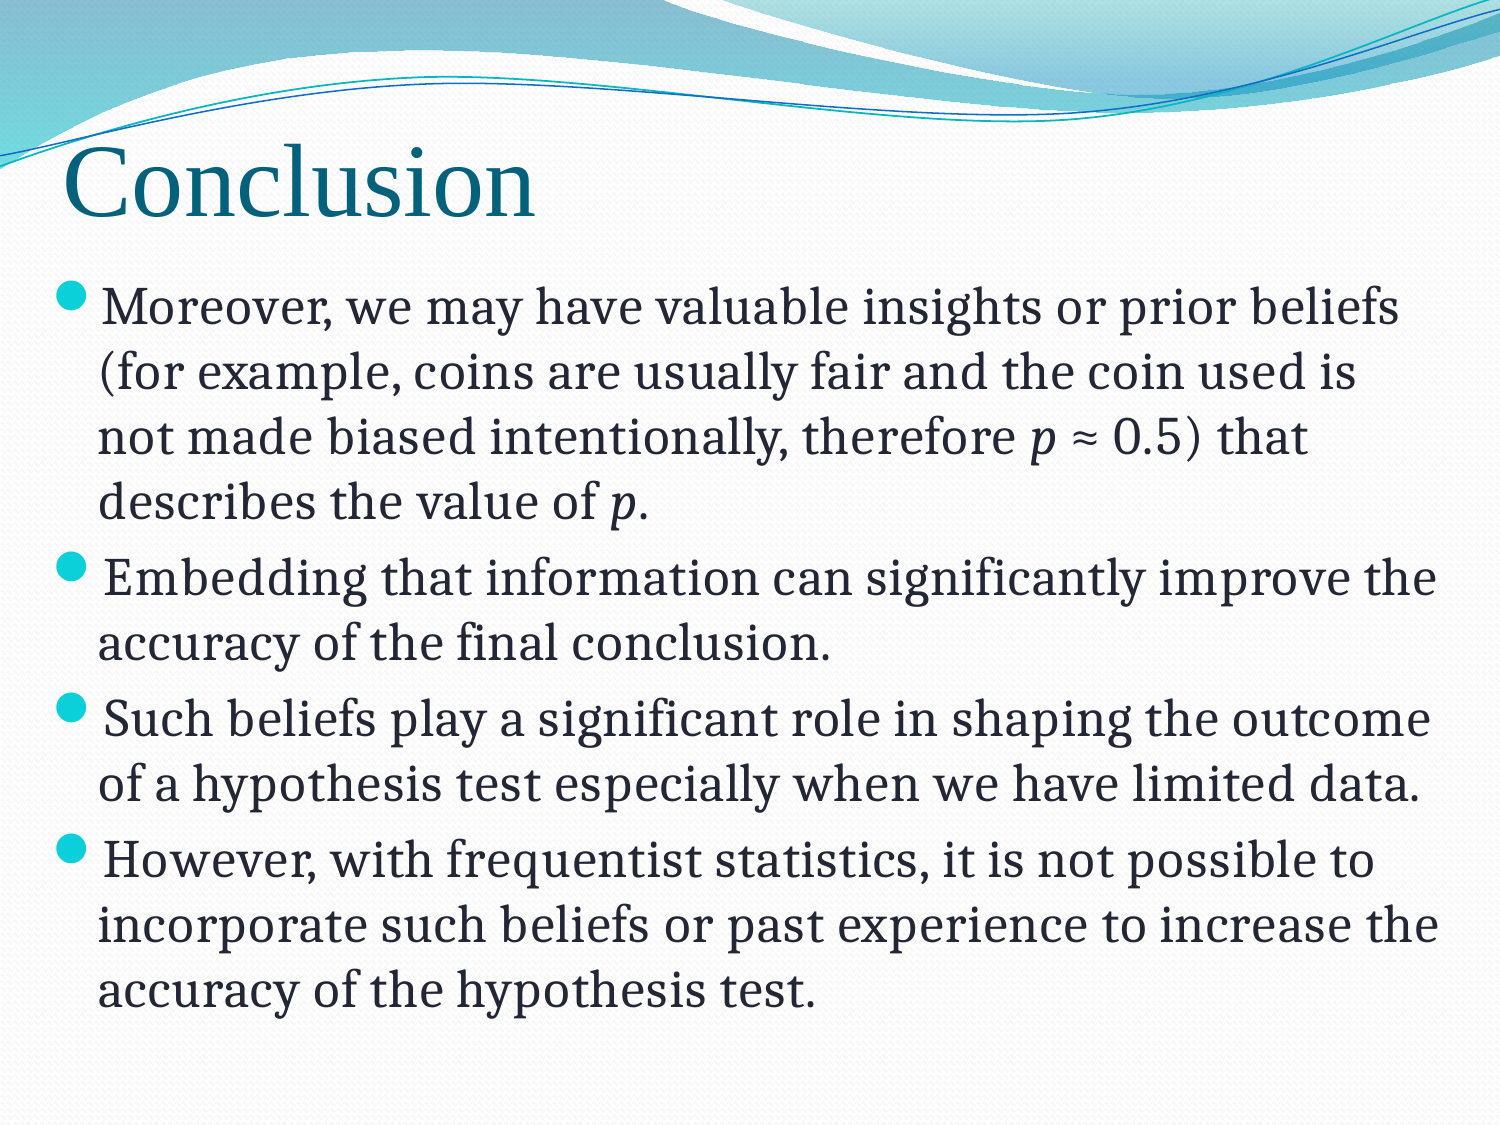

# Conclusion
Moreover, we may have valuable insights or prior beliefs (for example, coins are usually fair and the coin used is not made biased intentionally, therefore p ≈ 0.5) that describes the value of p.
Embedding that information can significantly improve the accuracy of the final conclusion.
Such beliefs play a significant role in shaping the outcome of a hypothesis test especially when we have limited data.
However, with frequentist statistics, it is not possible to incorporate such beliefs or past experience to increase the accuracy of the hypothesis test.